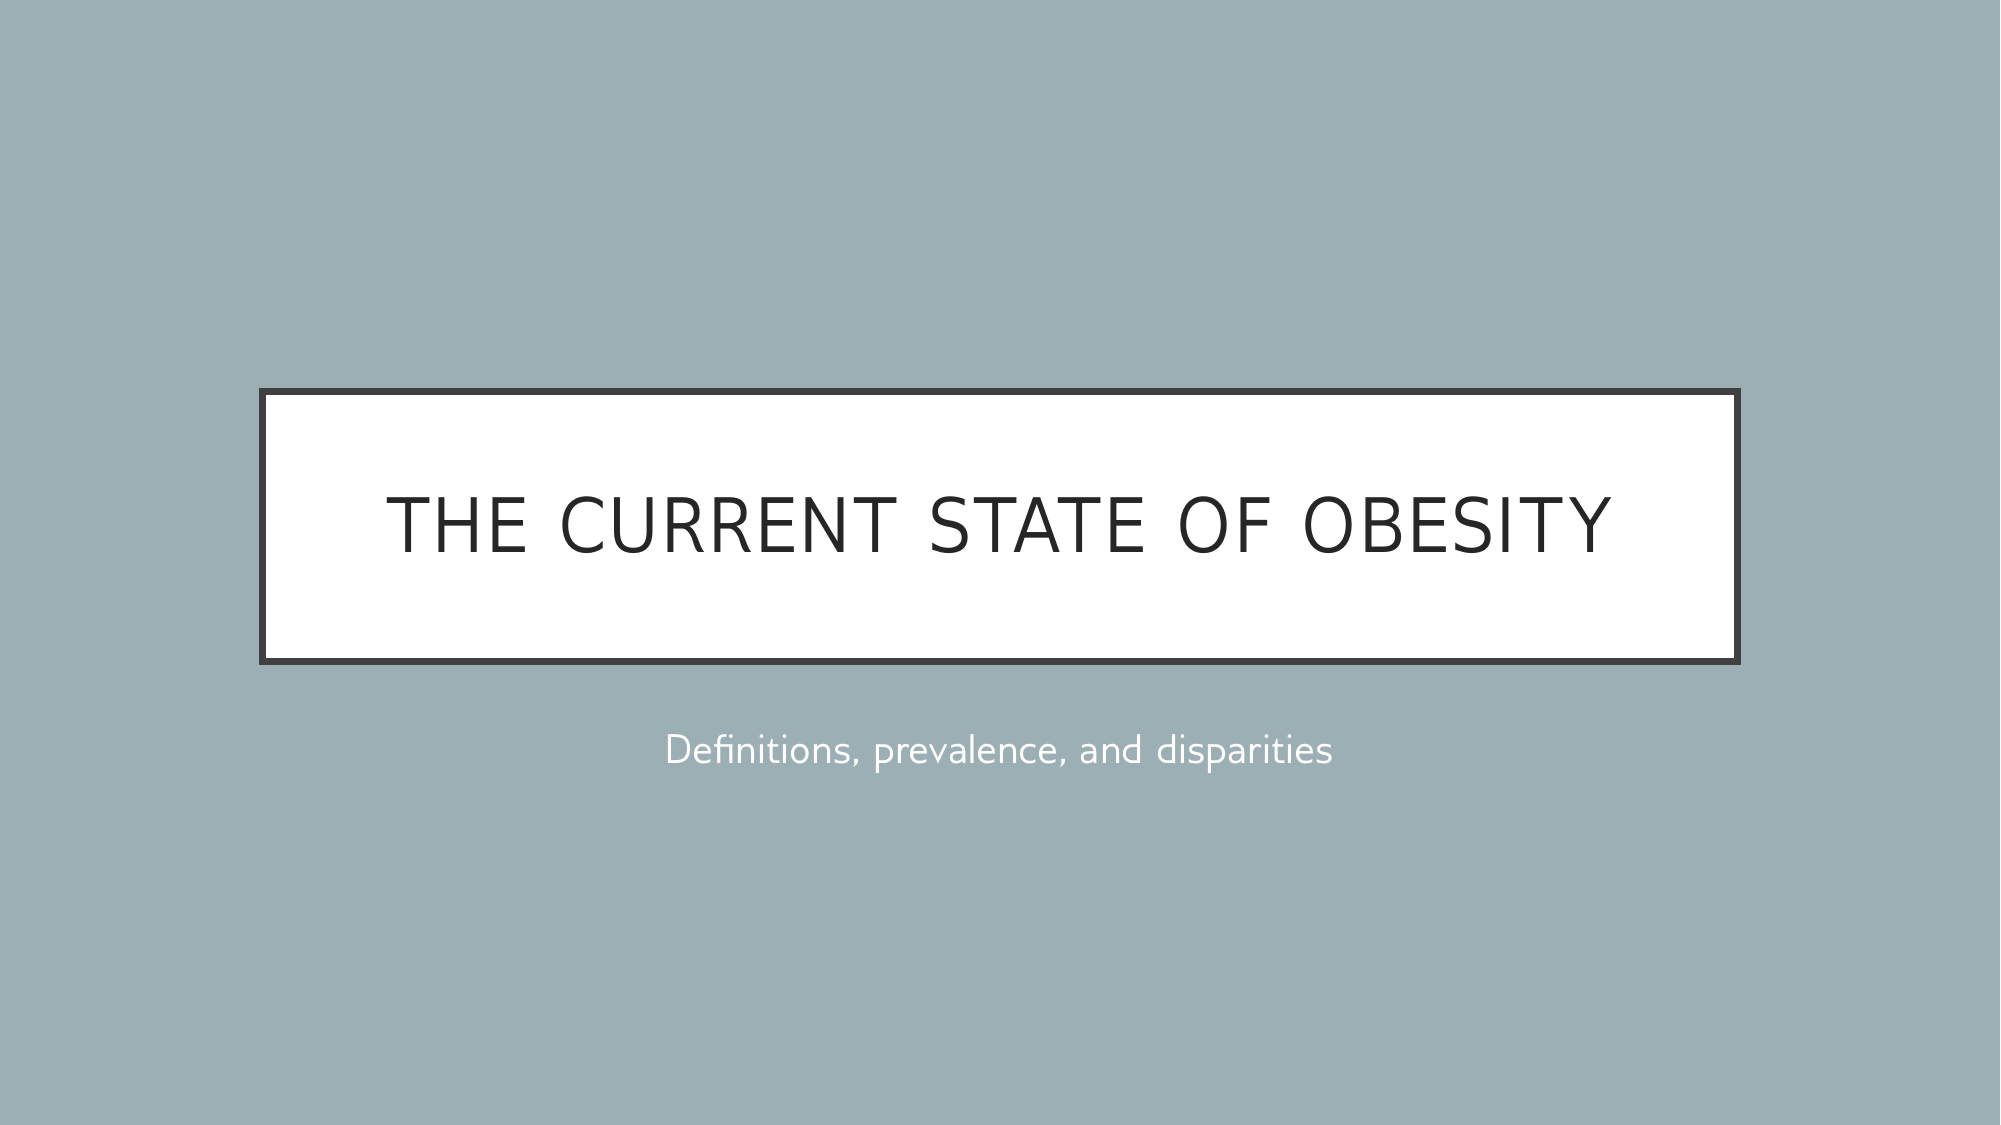

# The Current State of Obesity
Definitions, prevalence, and disparities